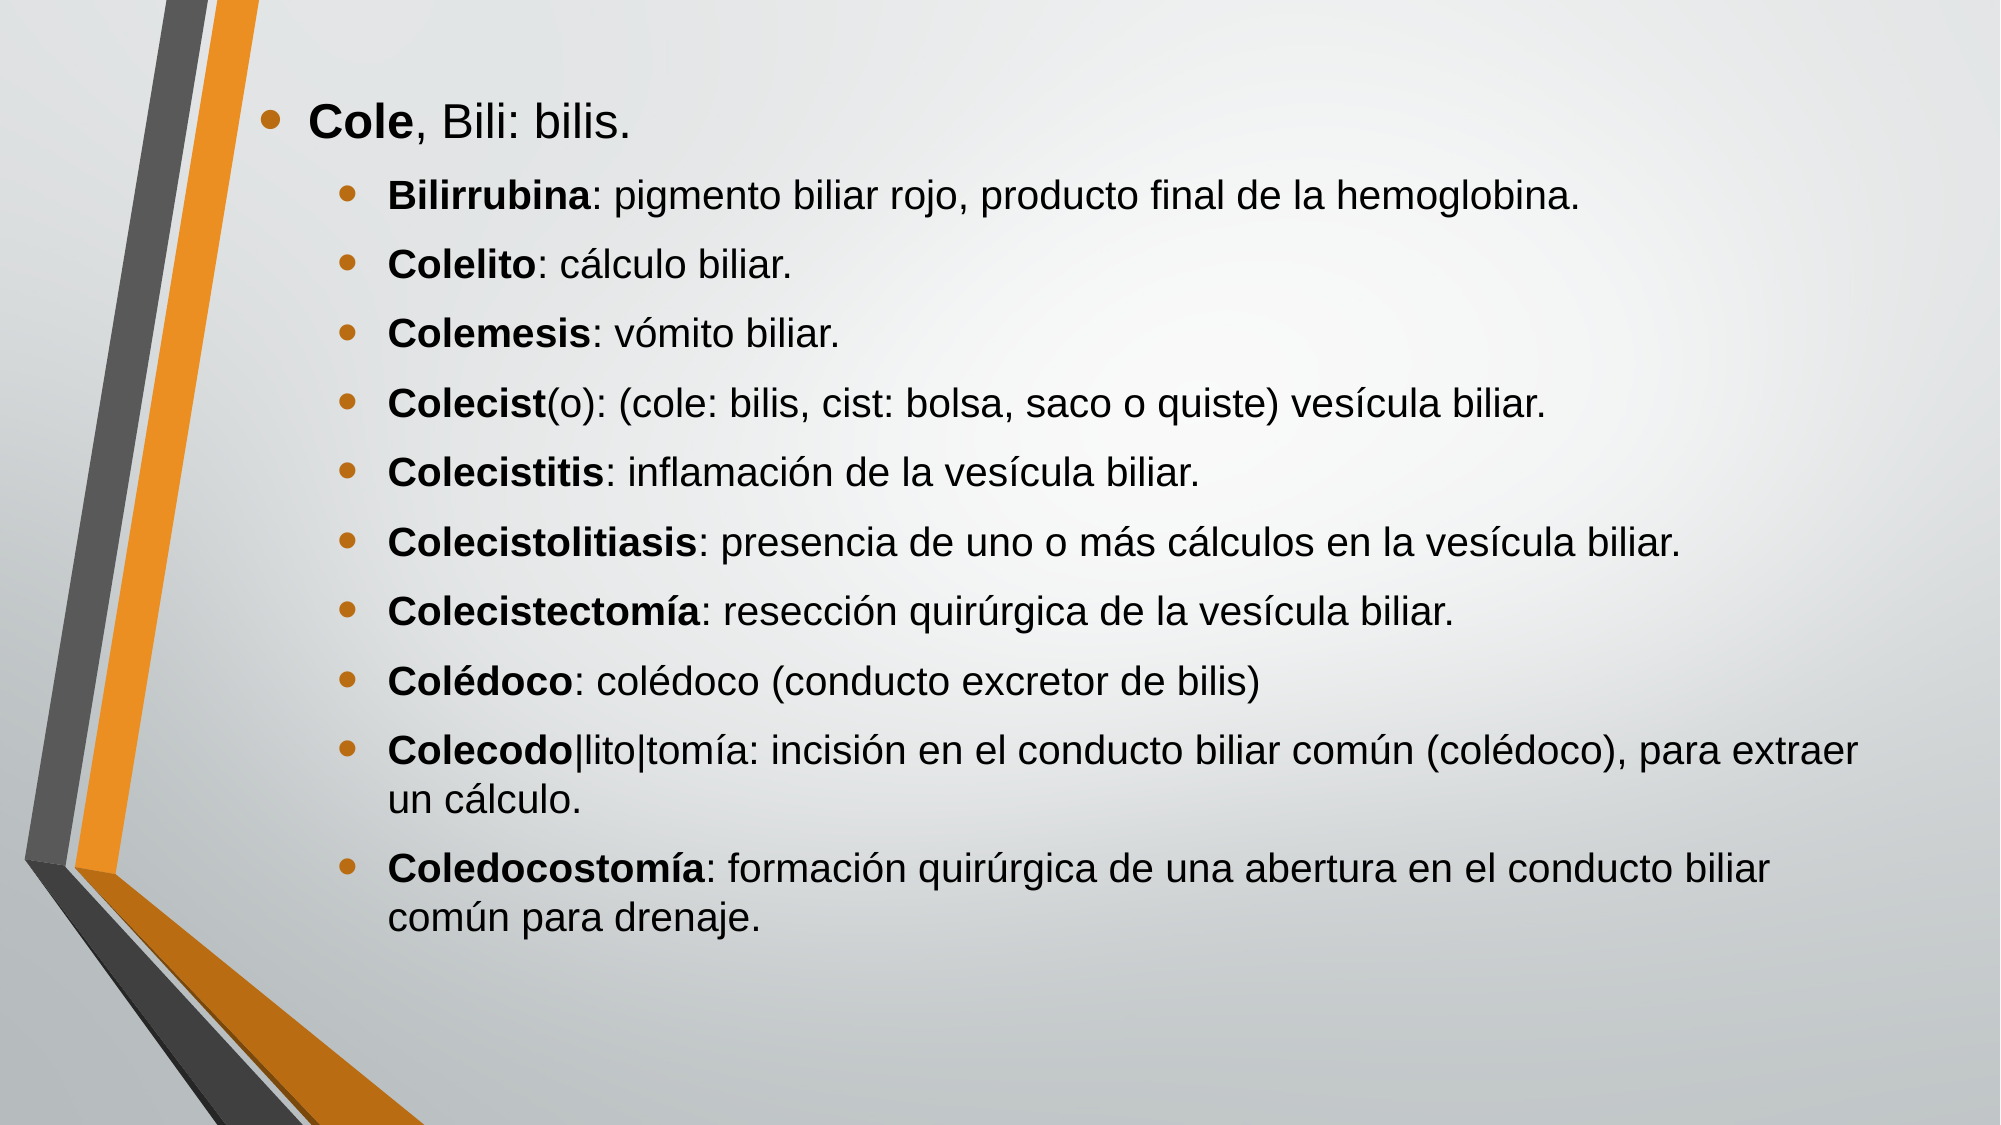

Cole, Bili: bilis.
Bilirrubina: pigmento biliar rojo, producto final de la hemoglobina.
Colelito: cálculo biliar.
Colemesis: vómito biliar.
Colecist(o): (cole: bilis, cist: bolsa, saco o quiste) vesícula biliar.
Colecistitis: inflamación de la vesícula biliar.
Colecistolitiasis: presencia de uno o más cálculos en la vesícula biliar.
Colecistectomía: resección quirúrgica de la vesícula biliar.
Colédoco: colédoco (conducto excretor de bilis)
Colecodo|lito|tomía: incisión en el conducto biliar común (colédoco), para extraer un cálculo.
Coledocostomía: formación quirúrgica de una abertura en el conducto biliar común para drenaje.